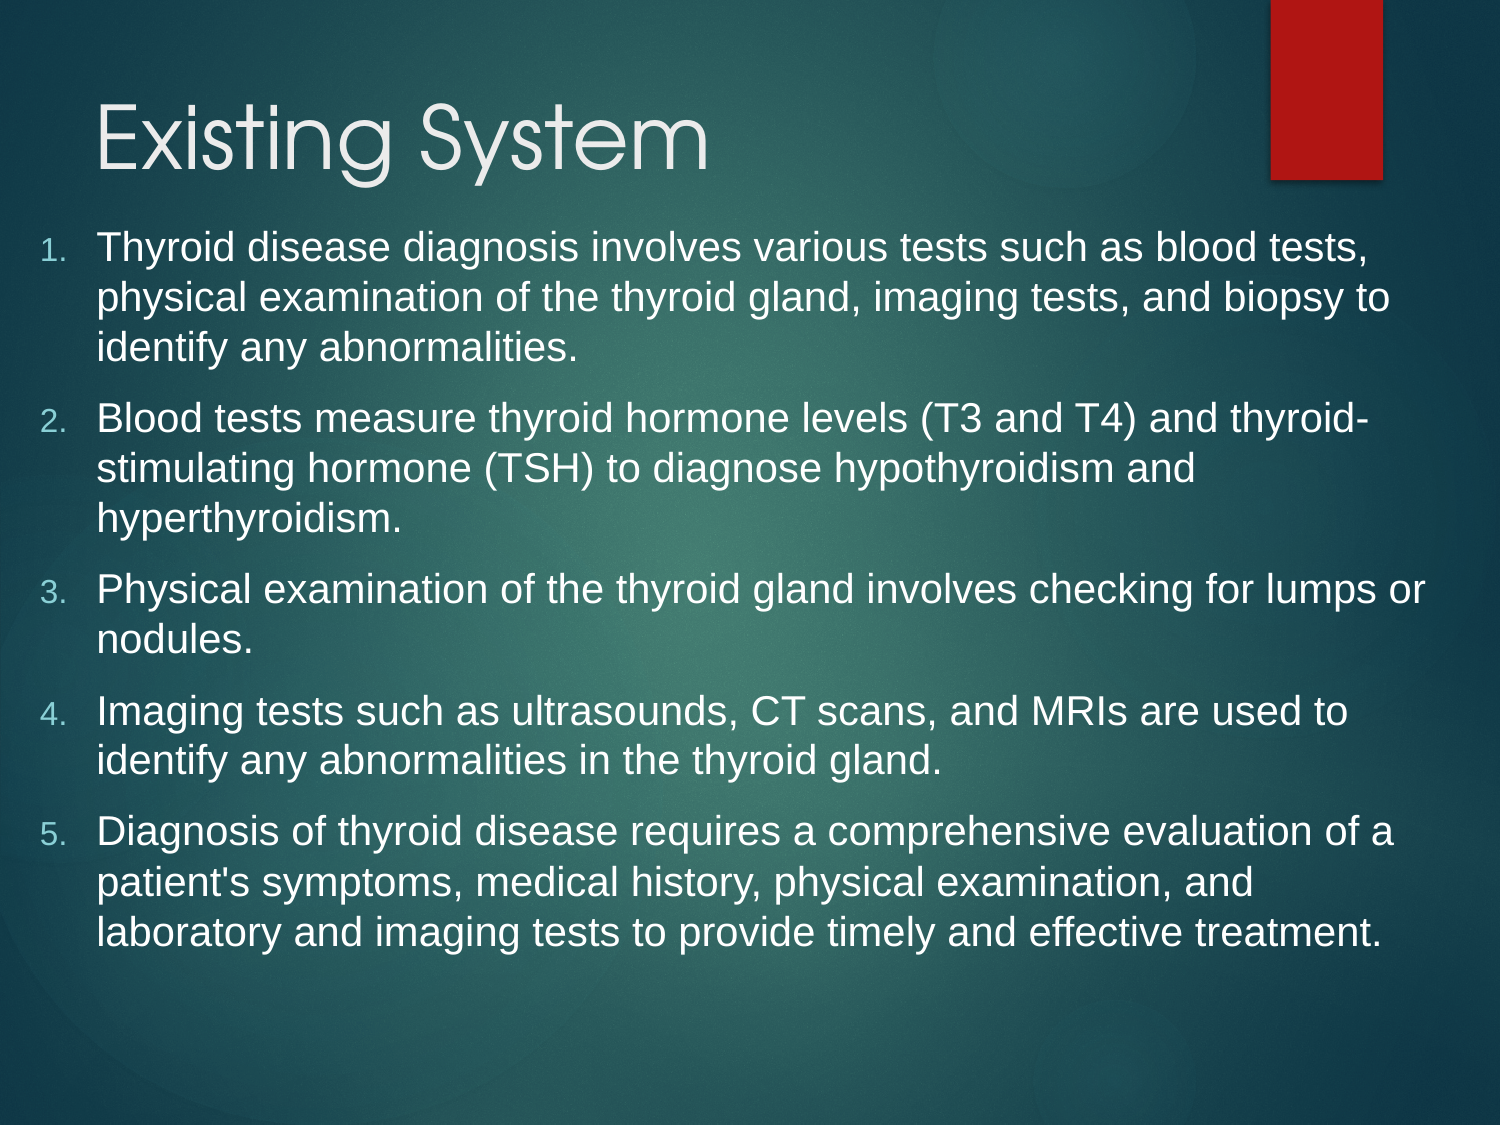

# Existing System
Thyroid disease diagnosis involves various tests such as blood tests, physical examination of the thyroid gland, imaging tests, and biopsy to identify any abnormalities.
Blood tests measure thyroid hormone levels (T3 and T4) and thyroid-stimulating hormone (TSH) to diagnose hypothyroidism and hyperthyroidism.
Physical examination of the thyroid gland involves checking for lumps or nodules.
Imaging tests such as ultrasounds, CT scans, and MRIs are used to identify any abnormalities in the thyroid gland.
Diagnosis of thyroid disease requires a comprehensive evaluation of a patient's symptoms, medical history, physical examination, and laboratory and imaging tests to provide timely and effective treatment.